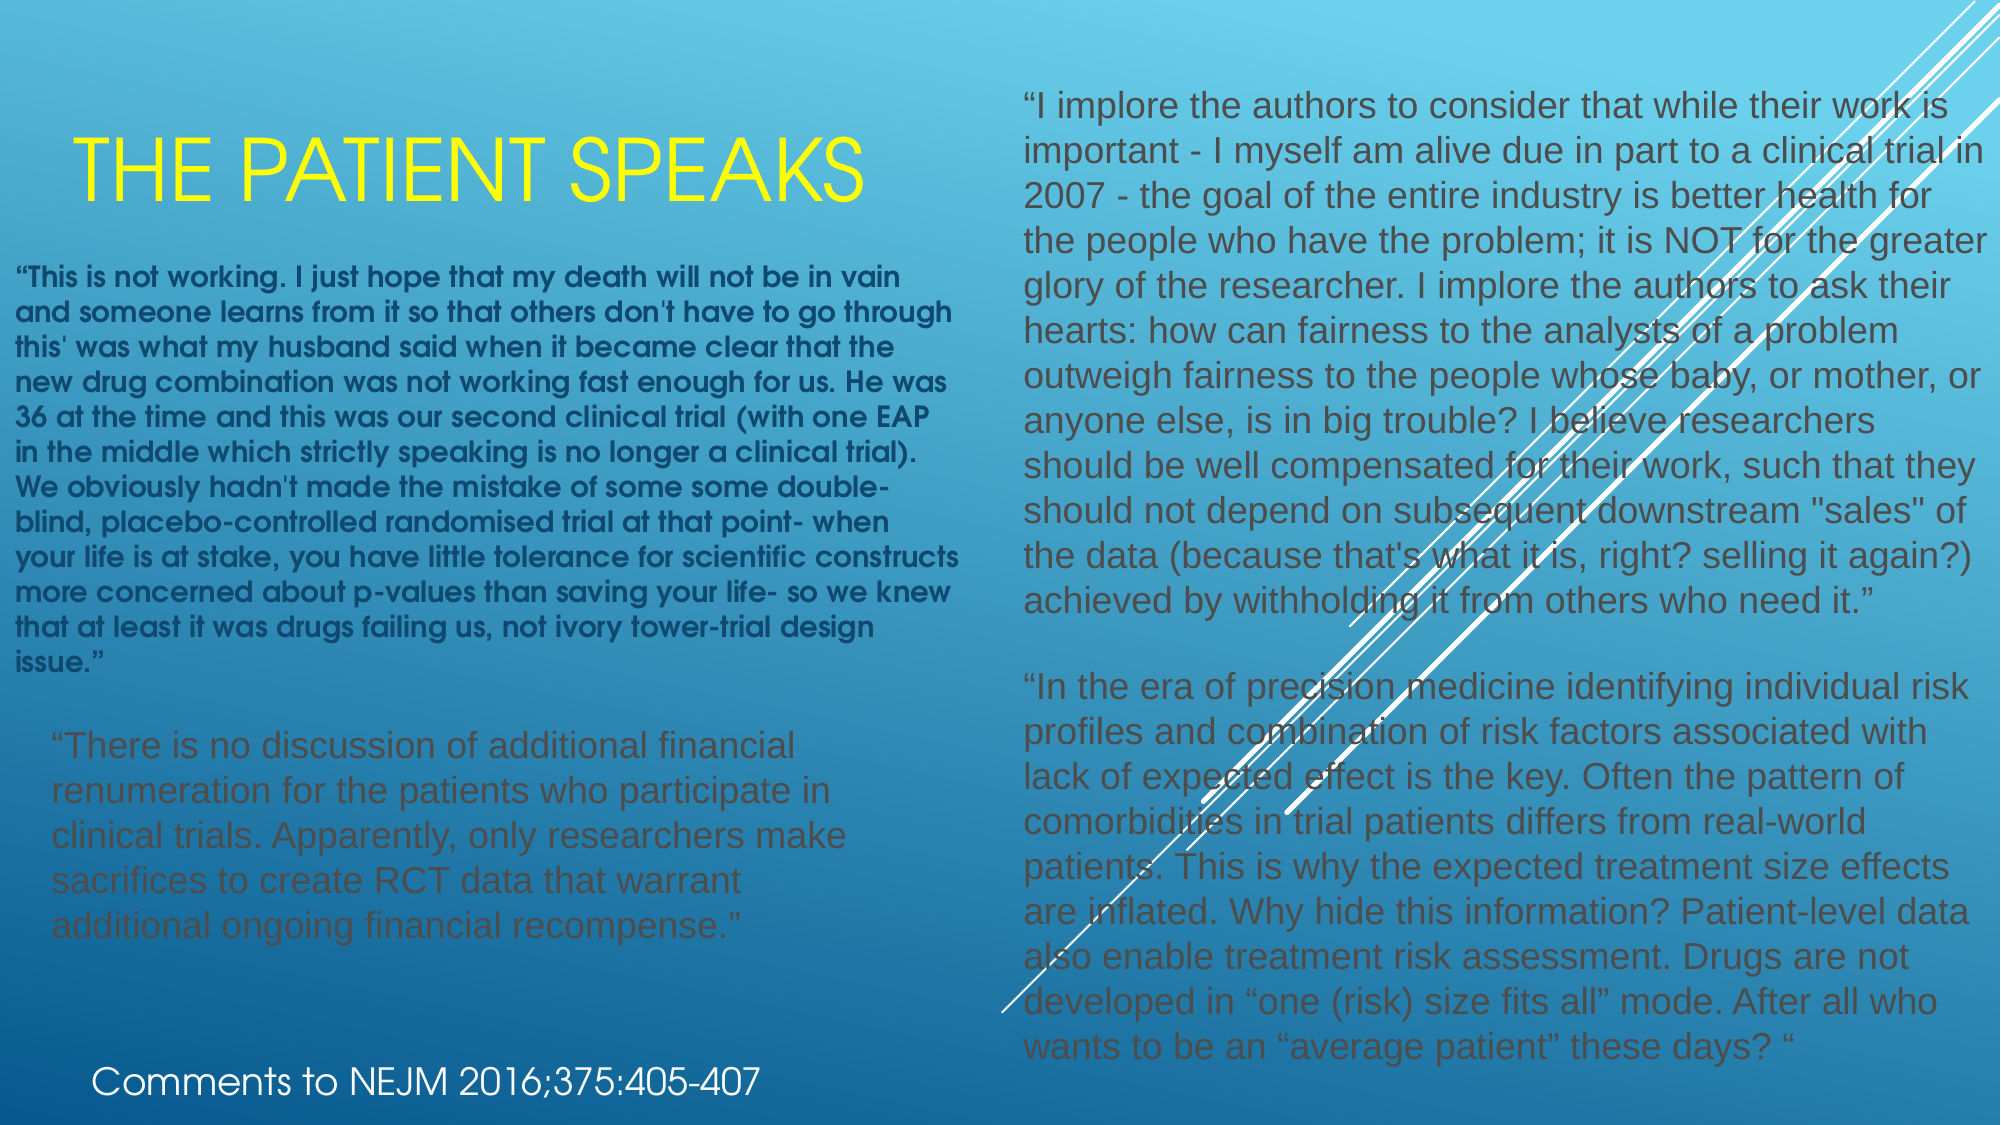

# The Patient speaks
“I implore the authors to consider that while their work is important - I myself am alive due in part to a clinical trial in 2007 - the goal of the entire industry is better health for the people who have the problem; it is NOT for the greater glory of the researcher. I implore the authors to ask their hearts: how can fairness to the analysts of a problem outweigh fairness to the people whose baby, or mother, or anyone else, is in big trouble? I believe researchers should be well compensated for their work, such that they should not depend on subsequent downstream "sales" of the data (because that's what it is, right? selling it again?) achieved by withholding it from others who need it.”
“This is not working. I just hope that my death will not be in vain and someone learns from it so that others don't have to go through this' was what my husband said when it became clear that the new drug combination was not working fast enough for us. He was 36 at the time and this was our second clinical trial (with one EAP in the middle which strictly speaking is no longer a clinical trial). We obviously hadn't made the mistake of some some double-blind, placebo-controlled randomised trial at that point- when your life is at stake, you have little tolerance for scientific constructs more concerned about p-values than saving your life- so we knew that at least it was drugs failing us, not ivory tower-trial design issue.”
“In the era of precision medicine identifying individual risk profiles and combination of risk factors associated with lack of expected effect is the key. Often the pattern of comorbidities in trial patients differs from real-world patients. This is why the expected treatment size effects are inflated. Why hide this information? Patient-level data also enable treatment risk assessment. Drugs are not developed in “one (risk) size fits all” mode. After all who wants to be an “average patient” these days? “
“There is no discussion of additional financial renumeration for the patients who participate in clinical trials. Apparently, only researchers make sacrifices to create RCT data that warrant additional ongoing financial recompense.”
Comments to NEJM 2016;375:405-407